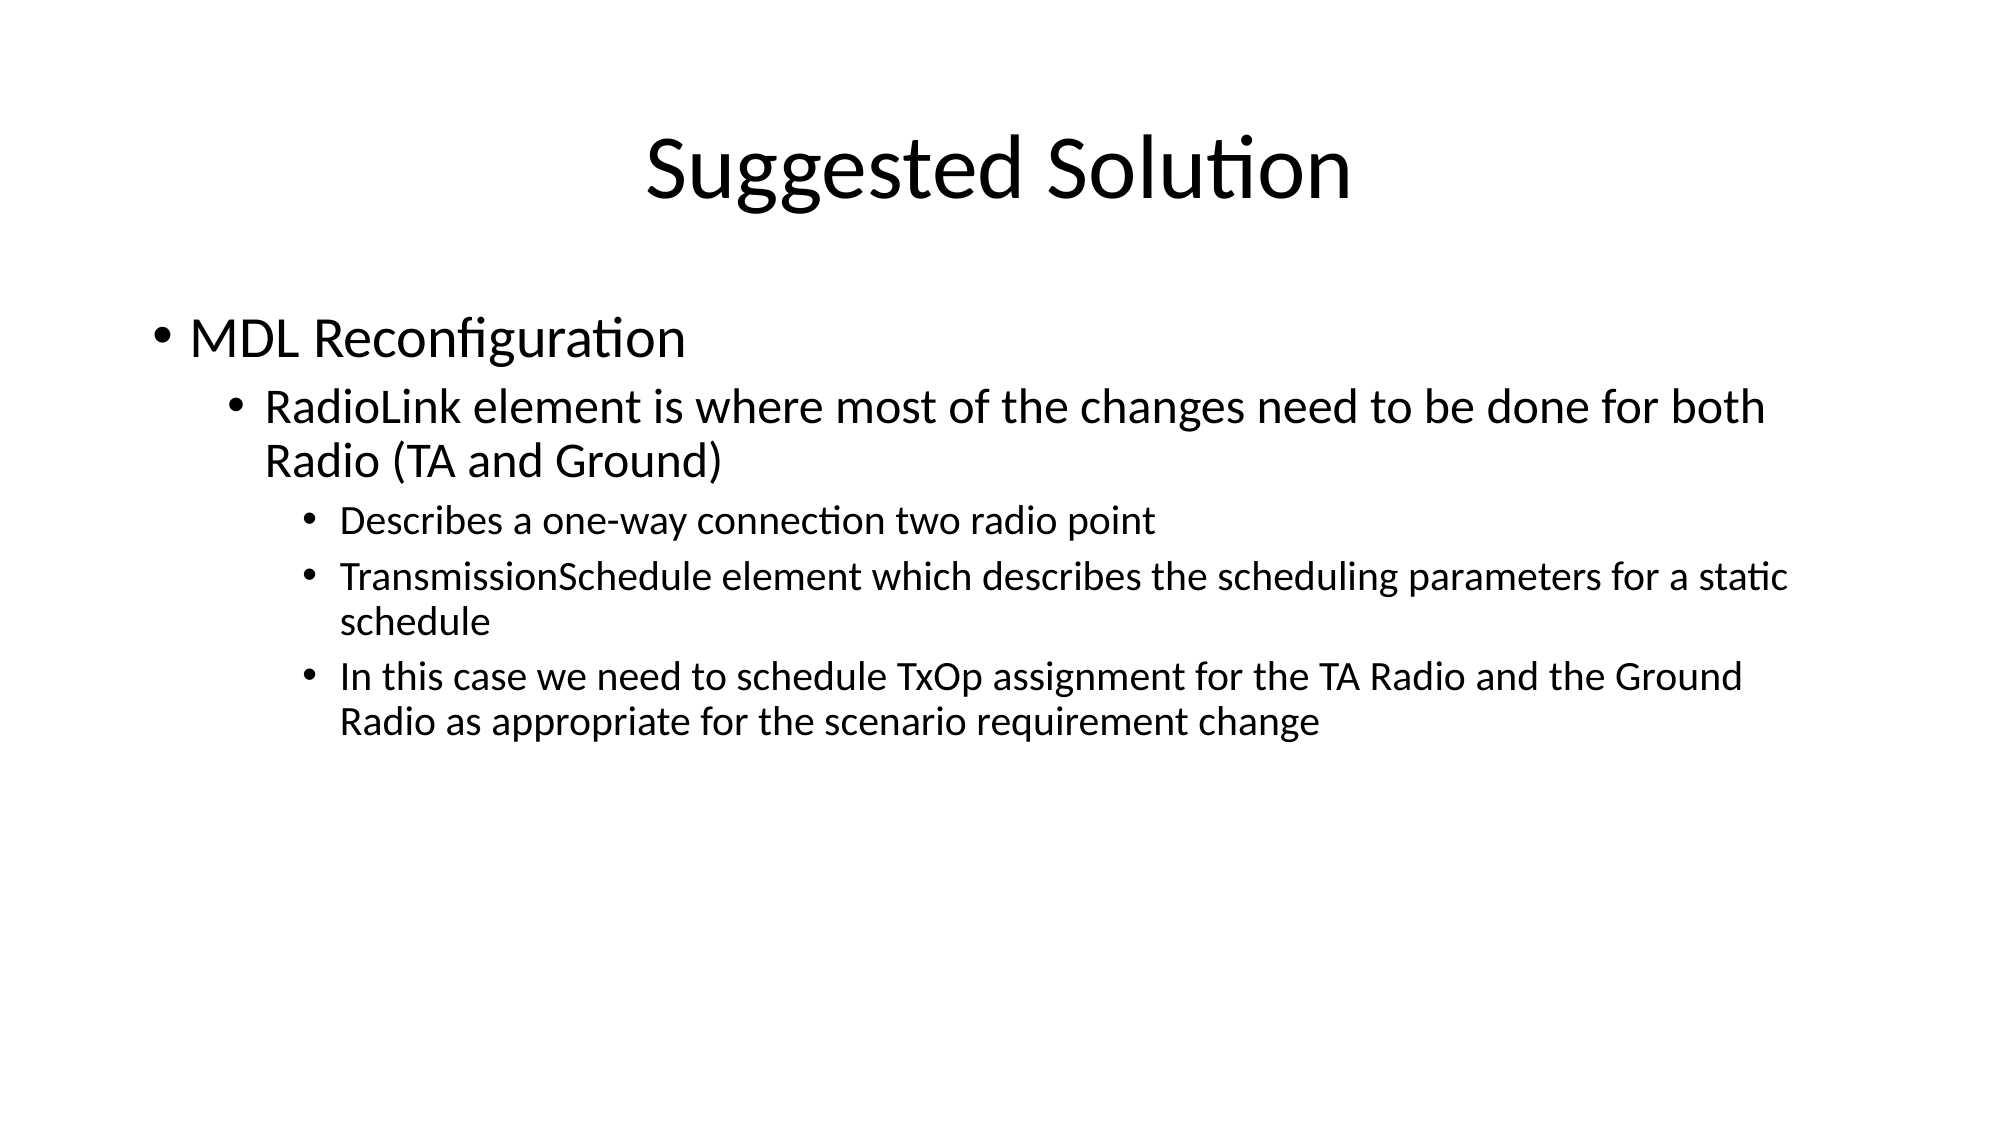

# Suggested Solution
MDL Reconfiguration
RadioLink element is where most of the changes need to be done for both Radio (TA and Ground)
Describes a one-way connection two radio point
TransmissionSchedule element which describes the scheduling parameters for a static schedule
In this case we need to schedule TxOp assignment for the TA Radio and the Ground Radio as appropriate for the scenario requirement change